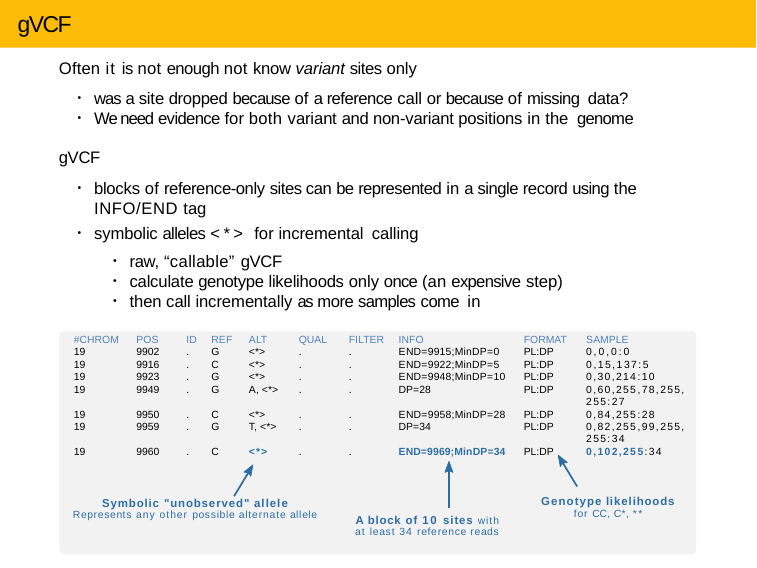

# gVCF
Often it is not enough not know variant sites only
was a site dropped because of a reference call or because of missing data?
We need evidence for both variant and non-variant positions in the genome

gVCF
blocks of reference-only sites can be represented in a single record using the  INFO/END tag
symbolic alleles <*> for incremental calling
raw, “callable” gVCF
calculate genotype likelihoods only once (an expensive step)
then call incrementally as more samples come in

| #CHROM | POS | ID | REF | ALT | QUAL | FILTER | INFO | FORMAT | SAMPLE |
| --- | --- | --- | --- | --- | --- | --- | --- | --- | --- |
| 19 | 9902 | . | G | <\*> | . | . | END=9915;MinDP=0 | PL:DP | 0,0,0:0 |
| 19 | 9916 | . | C | <\*> | . | . | END=9922;MinDP=5 | PL:DP | 0,15,137:5 |
| 19 | 9923 | . | G | <\*> | . | . | END=9948;MinDP=10 | PL:DP | 0,30,214:10 |
| 19 | 9949 | . | G | A, <\*> | . | . | DP=28 | PL:DP | 0,60,255,78,255,255:27 |
| 19 | 9950 | . | C | <\*> | . | . | END=9958;MinDP=28 | PL:DP | 0,84,255:28 |
| 19 | 9959 | . | G | T, <\*> | . | . | DP=34 | PL:DP | 0,82,255,99,255,255:34 |
| 19 | 9960 | . | C | <\*> | . | . | END=9969;MinDP=34 | PL:DP | 0,102,255:34 |

Genotype likelihoods
for CC, C*, **
Symbolic "unobserved" allele
Represents any other possible alternate allele
A block of 10 sites with at least 34 reference reads